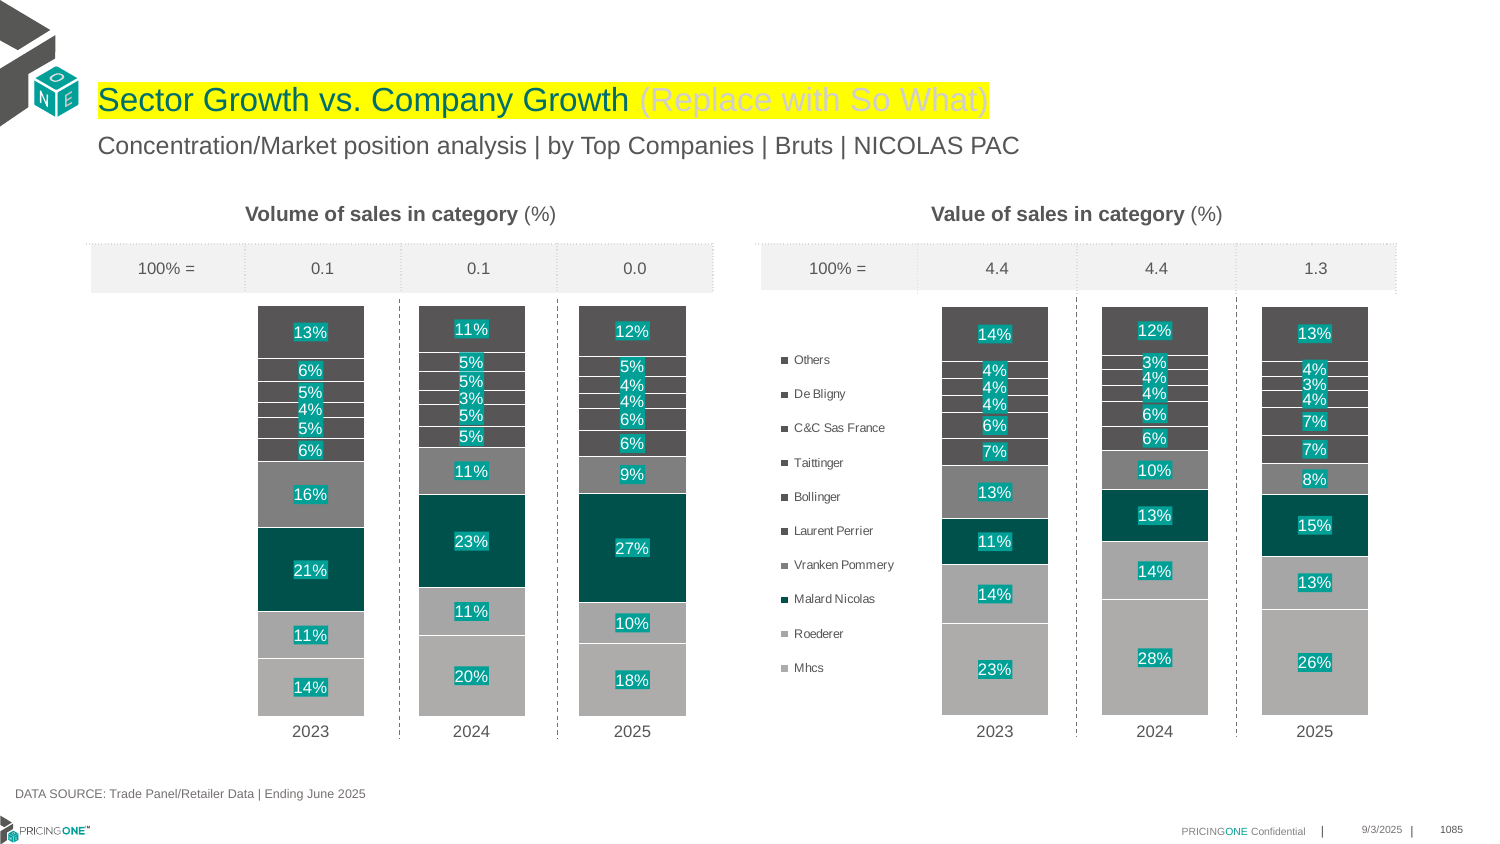

# Sector Growth vs. Company Growth (Replace with So What)
Concentration/Market position analysis | by Top Companies | Bruts | NICOLAS PAC
| Volume of sales in category (%) |  |  |  |
| --- | --- | --- | --- |
| 100% = | 0.1 | 0.1 | 0.0 |
| Value of sales in category (%) |  |  |  |
| --- | --- | --- | --- |
| 100% = | 4.4 | 4.4 | 1.3 |

### Chart

| Category | Mhcs | Roederer | Malard Nicolas | Vranken Pommery | Laurent Perrier | Bollinger | Taittinger | C&C Sas France | De Bligny | Others |
|---|---|---|---|---|---|---|---|---|---|---|
| 2023 | 0.14156031645204134 | 0.11244441877923428 | 0.20513945833573943 | 0.16076687647975976 | 0.055956574464399146 | 0.05221458682219784 | 0.03662297164635907 | 0.049315701333949295 | 0.05671883120632904 | 0.12926026447999078 |
| 2024 | 0.19762668765514319 | 0.11469395168614155 | 0.22791063752497426 | 0.11439123327480777 | 0.05155899981836895 | 0.051655869709995764 | 0.03421928921717019 | 0.047599442998123145 | 0.046134285887267666 | 0.1142096022280075 |
| 2025 | 0.17794486215538846 | 0.09884085213032581 | 0.2663690476190476 | 0.09006892230576441 | 0.06163847117794486 | 0.05533364661654135 | 0.0350093984962406 | 0.04201911027568922 | 0.048715538847117795 | 0.12406015037593984 |

### Chart

| Category | Mhcs | Roederer | Malard Nicolas | Vranken Pommery | Laurent Perrier | Bollinger | Taittinger | C&C Sas France | De Bligny | Others |
|---|---|---|---|---|---|---|---|---|---|---|
| 2023 | 0.2256133961710617 | 0.14325511340537447 | 0.11191055826999453 | 0.13012672760008373 | 0.06709675014958388 | 0.06105726545895152 | 0.04306356877483927 | 0.040847477616956646 | 0.04072408369789078 | 0.13630505885526348 |
| 2024 | 0.2825806729417887 | 0.1424669218492615 | 0.12665344945424029 | 0.09655123288374044 | 0.05873123922360482 | 0.060468975892024414 | 0.03971485268976992 | 0.03796749628494942 | 0.03487933185891786 | 0.11998582692170268 |
| 2025 | 0.2597955117379418 | 0.12983374629432942 | 0.15062718218687968 | 0.07619669993427854 | 0.06796774810594924 | 0.06781293425100238 | 0.0407286969064768 | 0.034770596383161316 | 0.03752896247178183 | 0.13473792172819896 |
DATA SOURCE: Trade Panel/Retailer Data | Ending June 2025

9/3/2025
1085